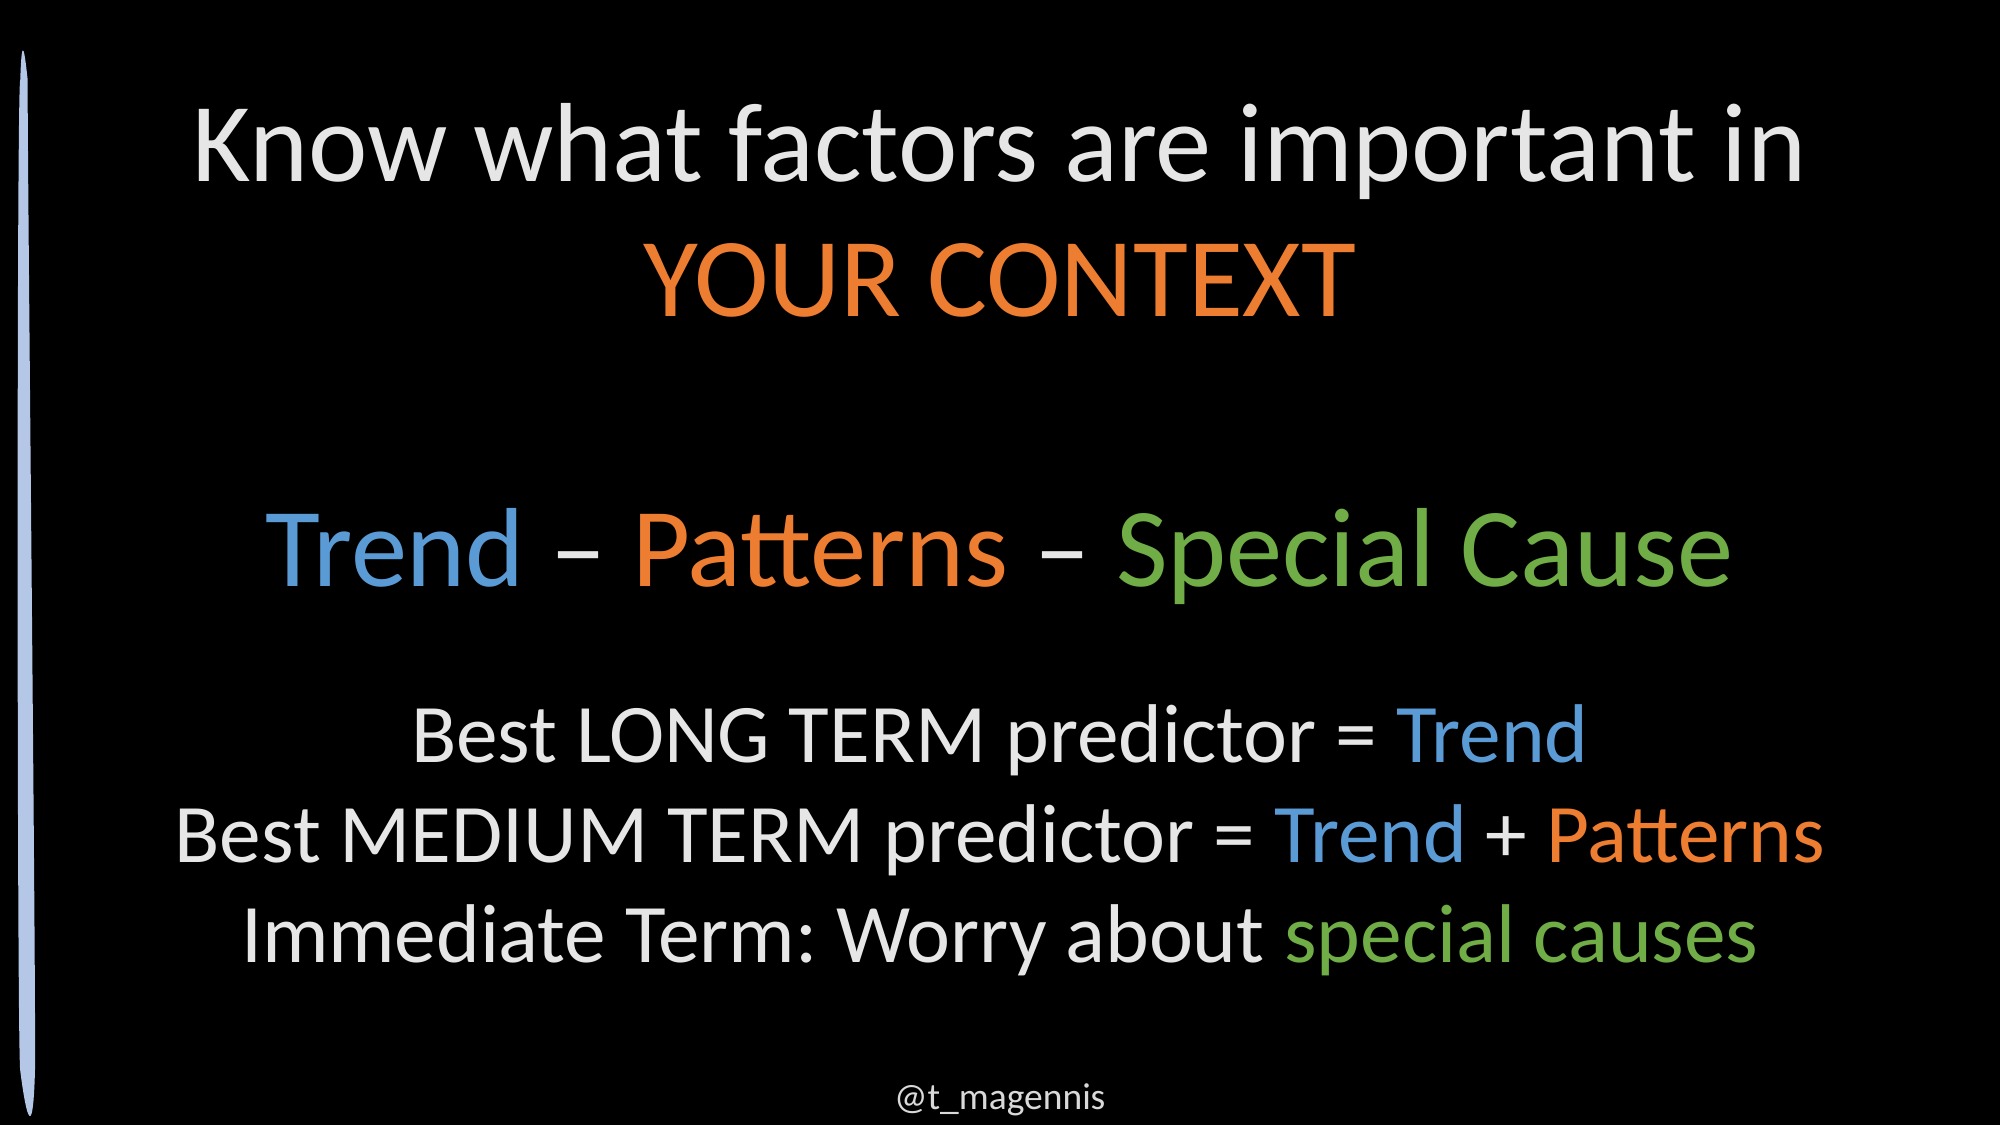

Know what factors are important in YOUR CONTEXT
Trend – Patterns – Special Cause

Best LONG TERM predictor = Trend
Best MEDIUM TERM predictor = Trend + Patterns
Immediate Term: Worry about special causes
@t_magennis